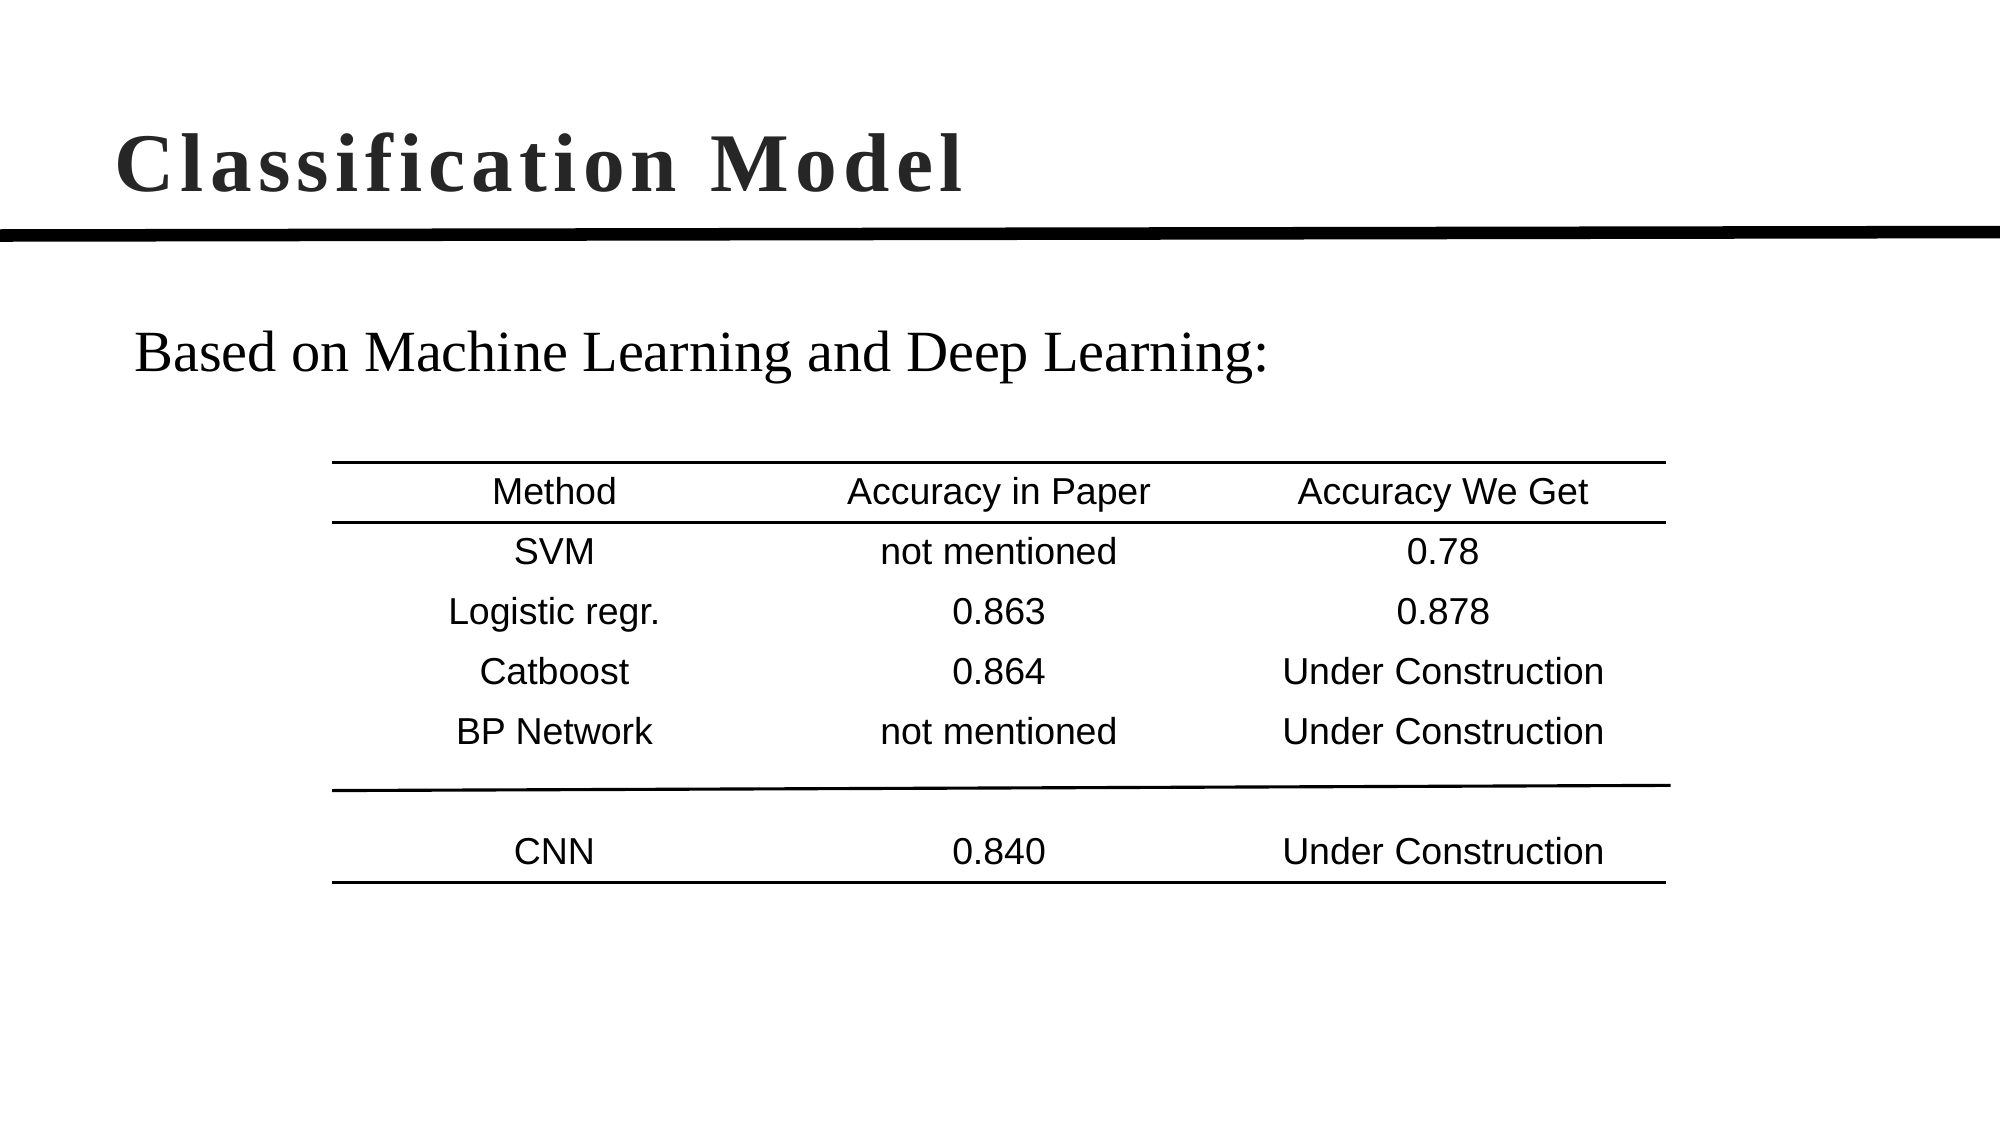

# Classification Model
Based on Machine Learning and Deep Learning:
| Method | Accuracy in Paper | Accuracy We Get |
| --- | --- | --- |
| SVM | not mentioned | 0.78 |
| Logistic regr. | 0.863 | 0.878 |
| Catboost | 0.864 | Under Construction |
| BP Network | not mentioned | Under Construction |
|  |  |  |
| CNN | 0.840 | Under Construction |